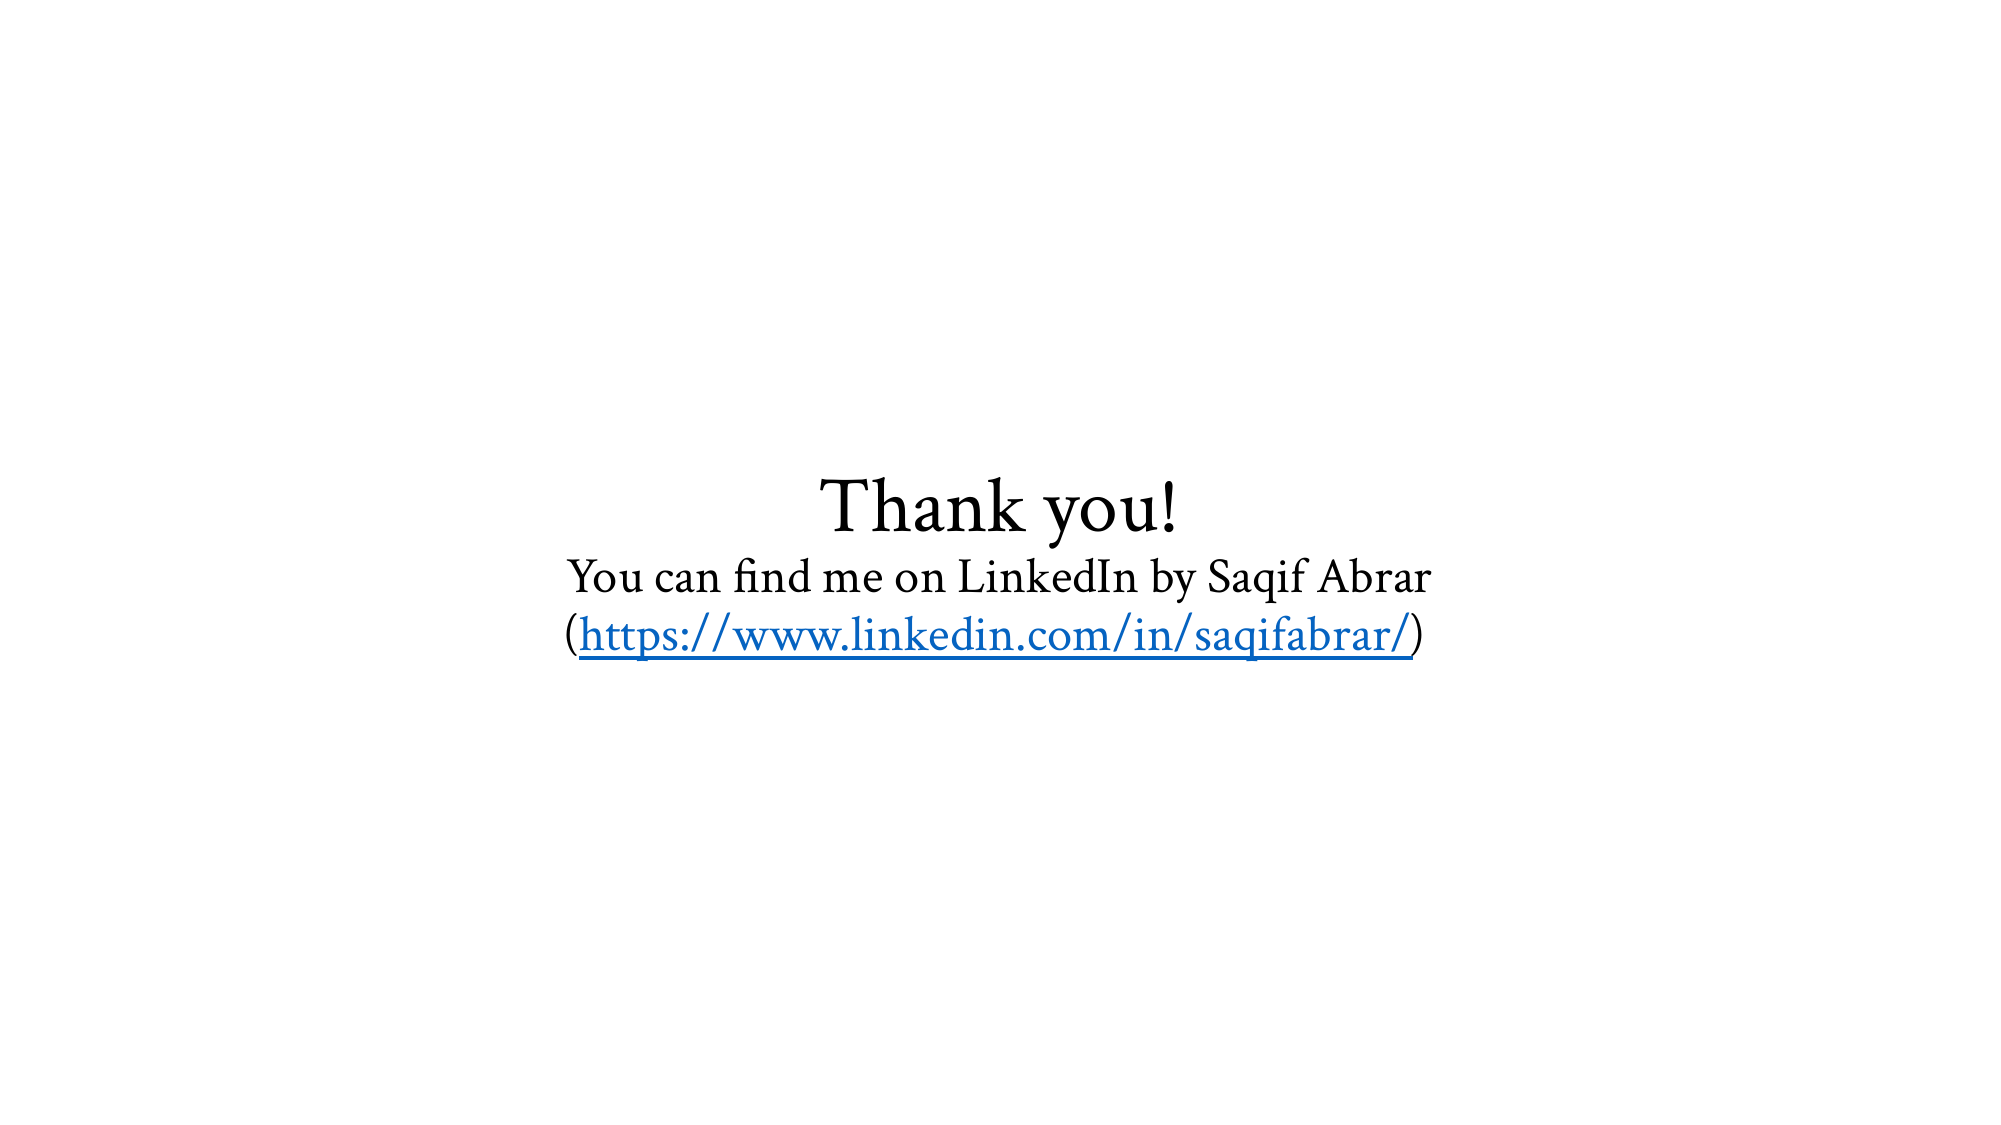

# Thank you! You can find me on LinkedIn by Saqif Abrar (https://www.linkedin.com/in/saqifabrar/)